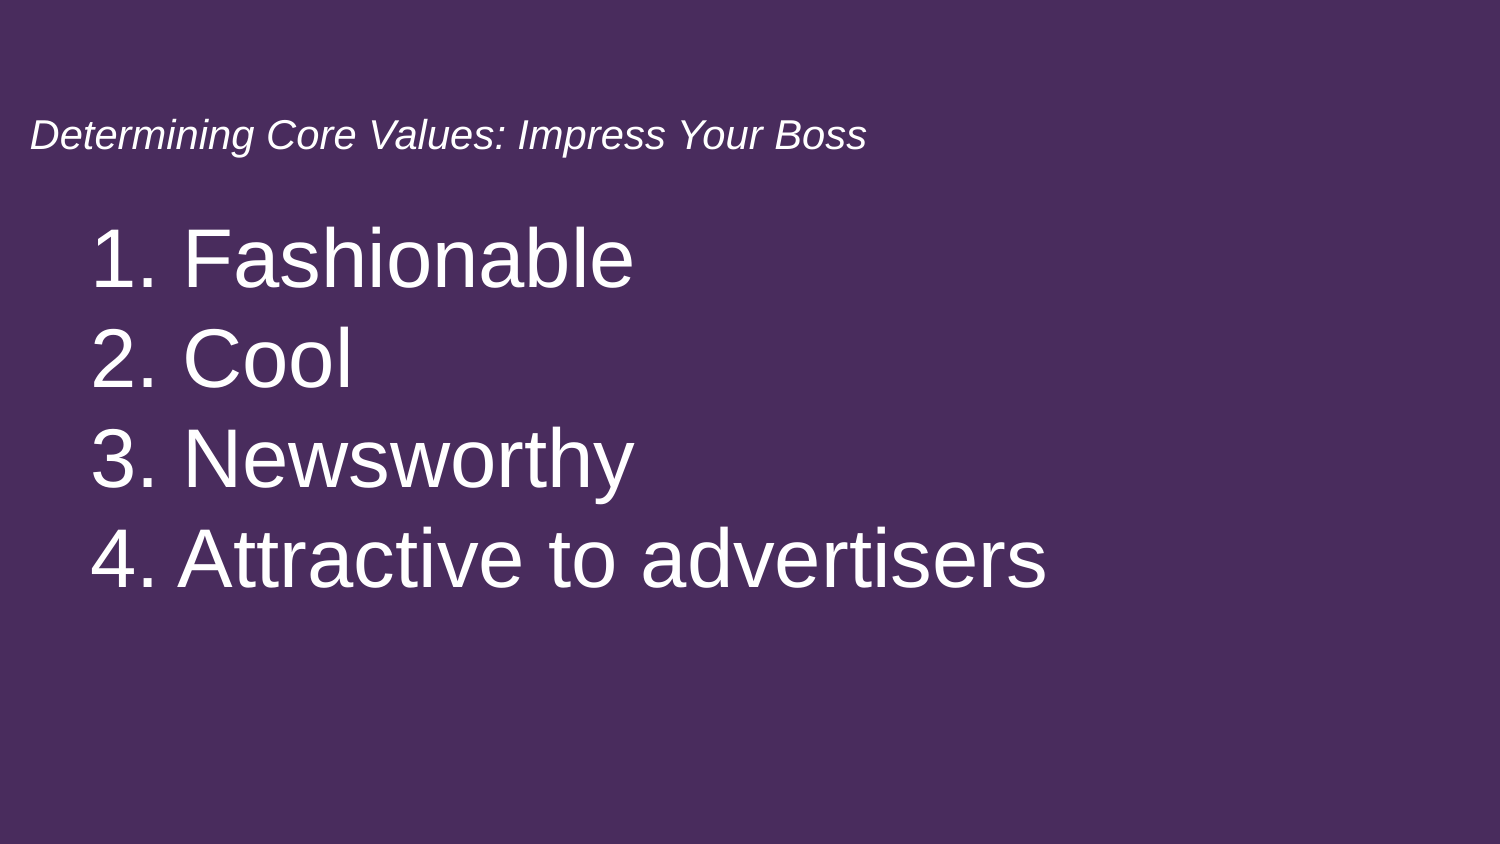

Determining Core Values: Impress Your Boss
# 1. Fashionable 2. Cool 3. Newsworthy 4. Attractive to advertisers